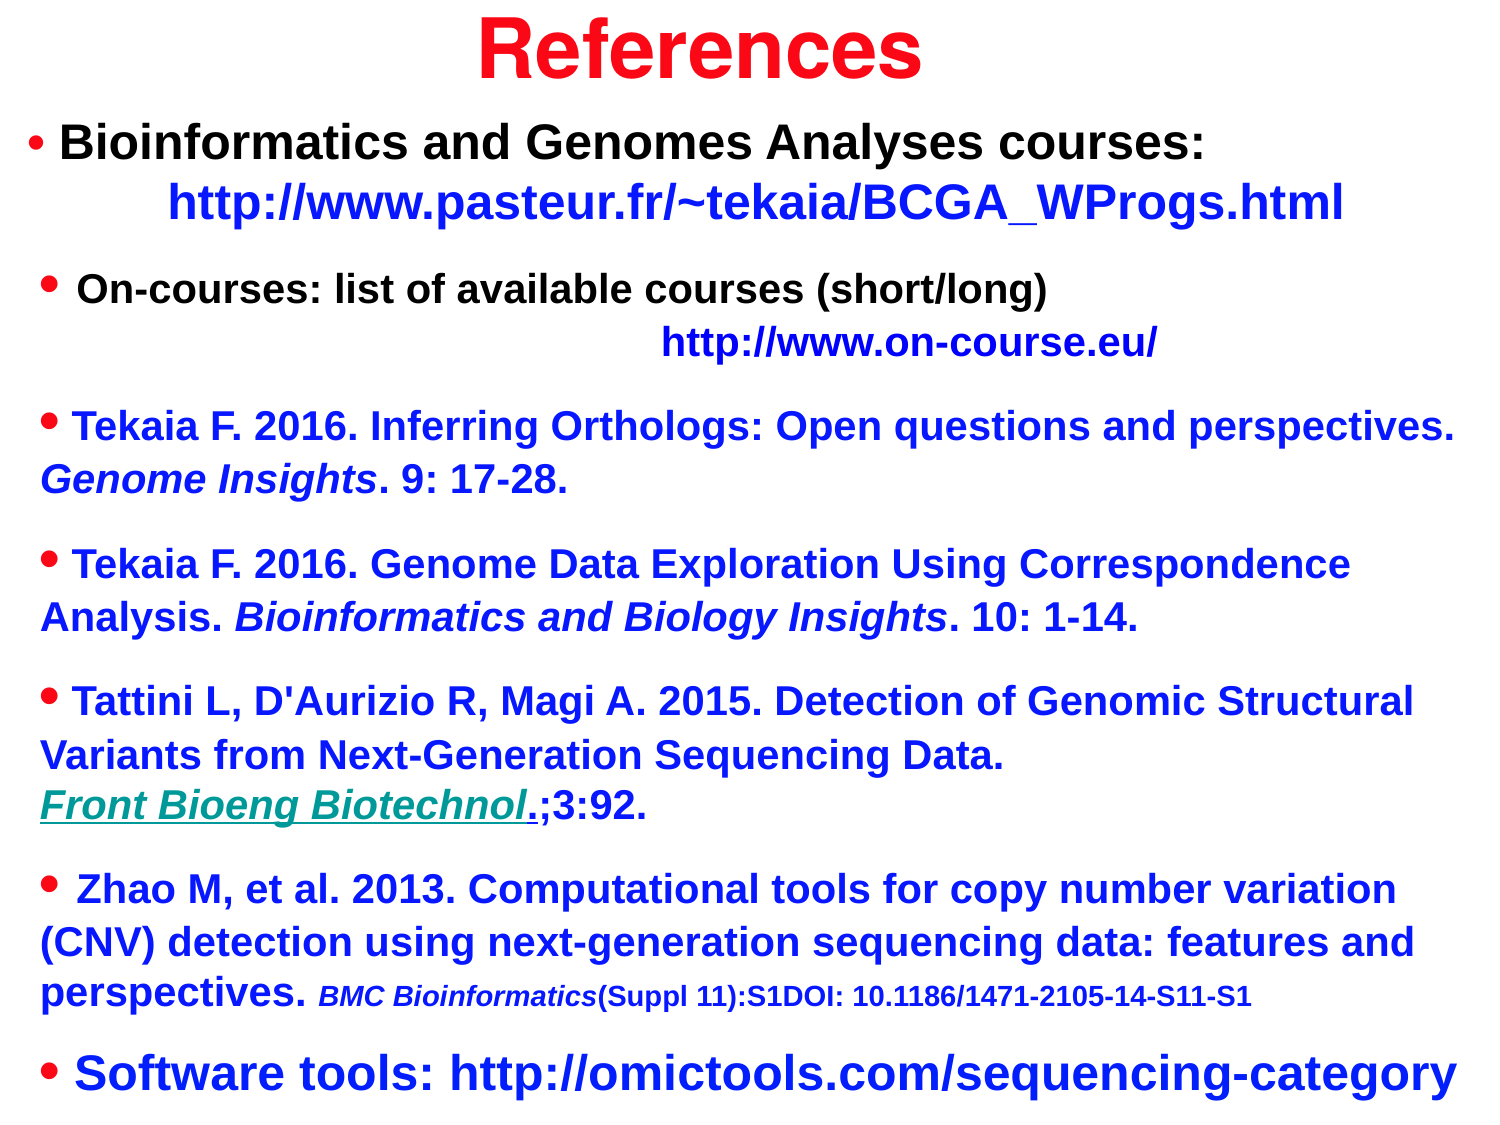

References
• Bioinformatics and Genomes Analyses courses:                             http://www.pasteur.fr/~tekaia/BCGA_WProgs.html
• On-courses: list of available courses (short/long)                                                                                            http://www.on-course.eu/
• Tekaia F. 2016. Inferring Orthologs: Open questions and perspectives. Genome Insights. 9: 17-28.
• Tekaia F. 2016. Genome Data Exploration Using Correspondence Analysis. Bioinformatics and Biology Insights. 10: 1-14.
• Tattini L, D'Aurizio R, Magi A. 2015. Detection of Genomic Structural Variants from Next-Generation Sequencing Data. Front Bioeng Biotechnol.;3:92.
• Zhao M, et al. 2013. Computational tools for copy number variation (CNV) detection using next-generation sequencing data: features and perspectives. BMC Bioinformatics(Suppl 11):S1DOI: 10.1186/1471-2105-14-S11-S1
• Software tools: http://omictools.com/sequencing-category